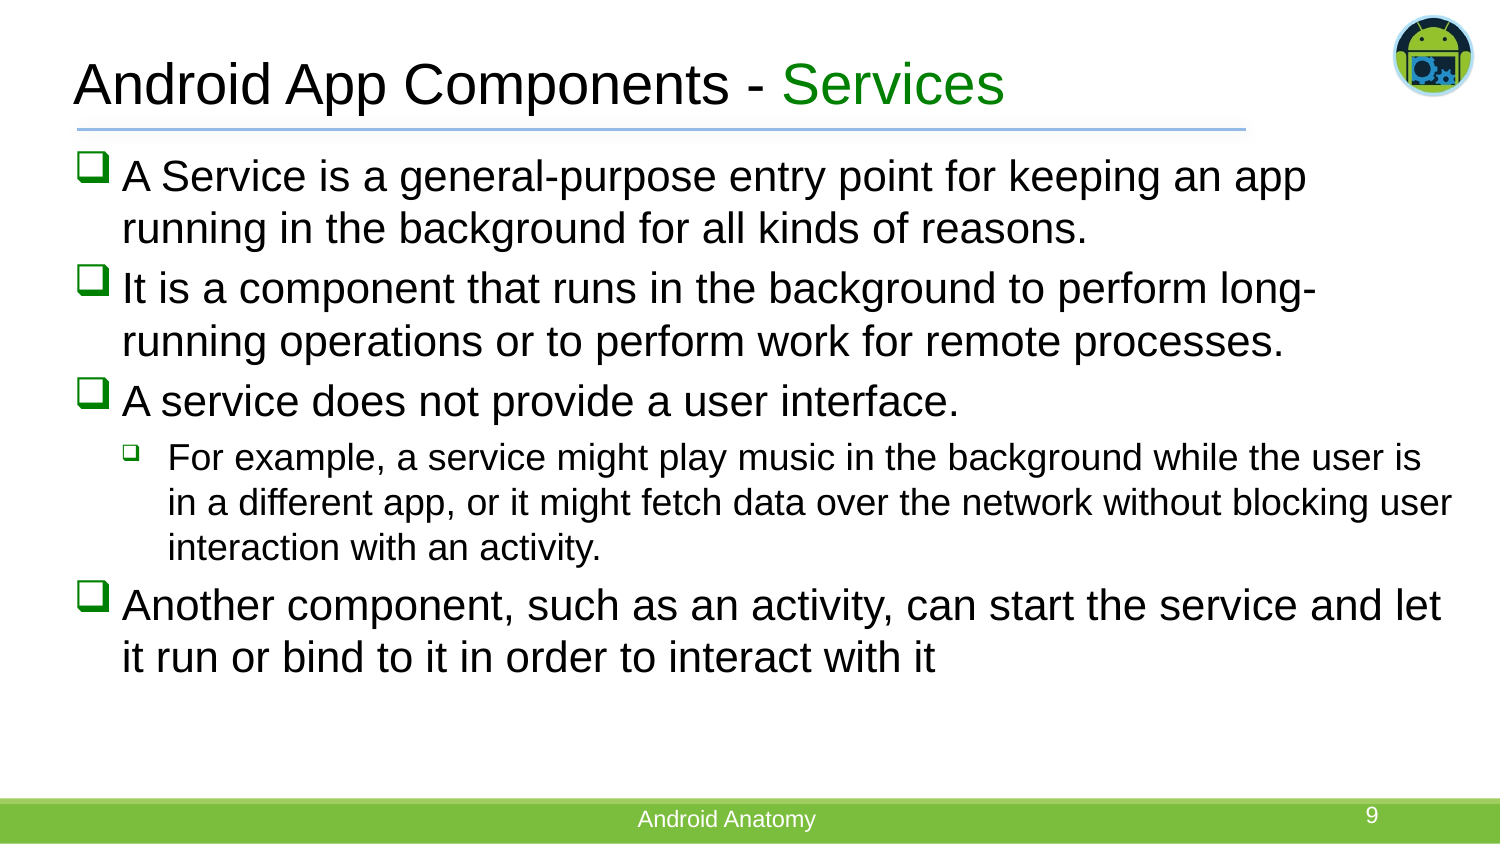

# Android App Components - Services
A Service is a general-purpose entry point for keeping an app running in the background for all kinds of reasons.
It is a component that runs in the background to perform long-running operations or to perform work for remote processes.
A service does not provide a user interface.
For example, a service might play music in the background while the user is in a different app, or it might fetch data over the network without blocking user interaction with an activity.
Another component, such as an activity, can start the service and let it run or bind to it in order to interact with it

9
Android Anatomy